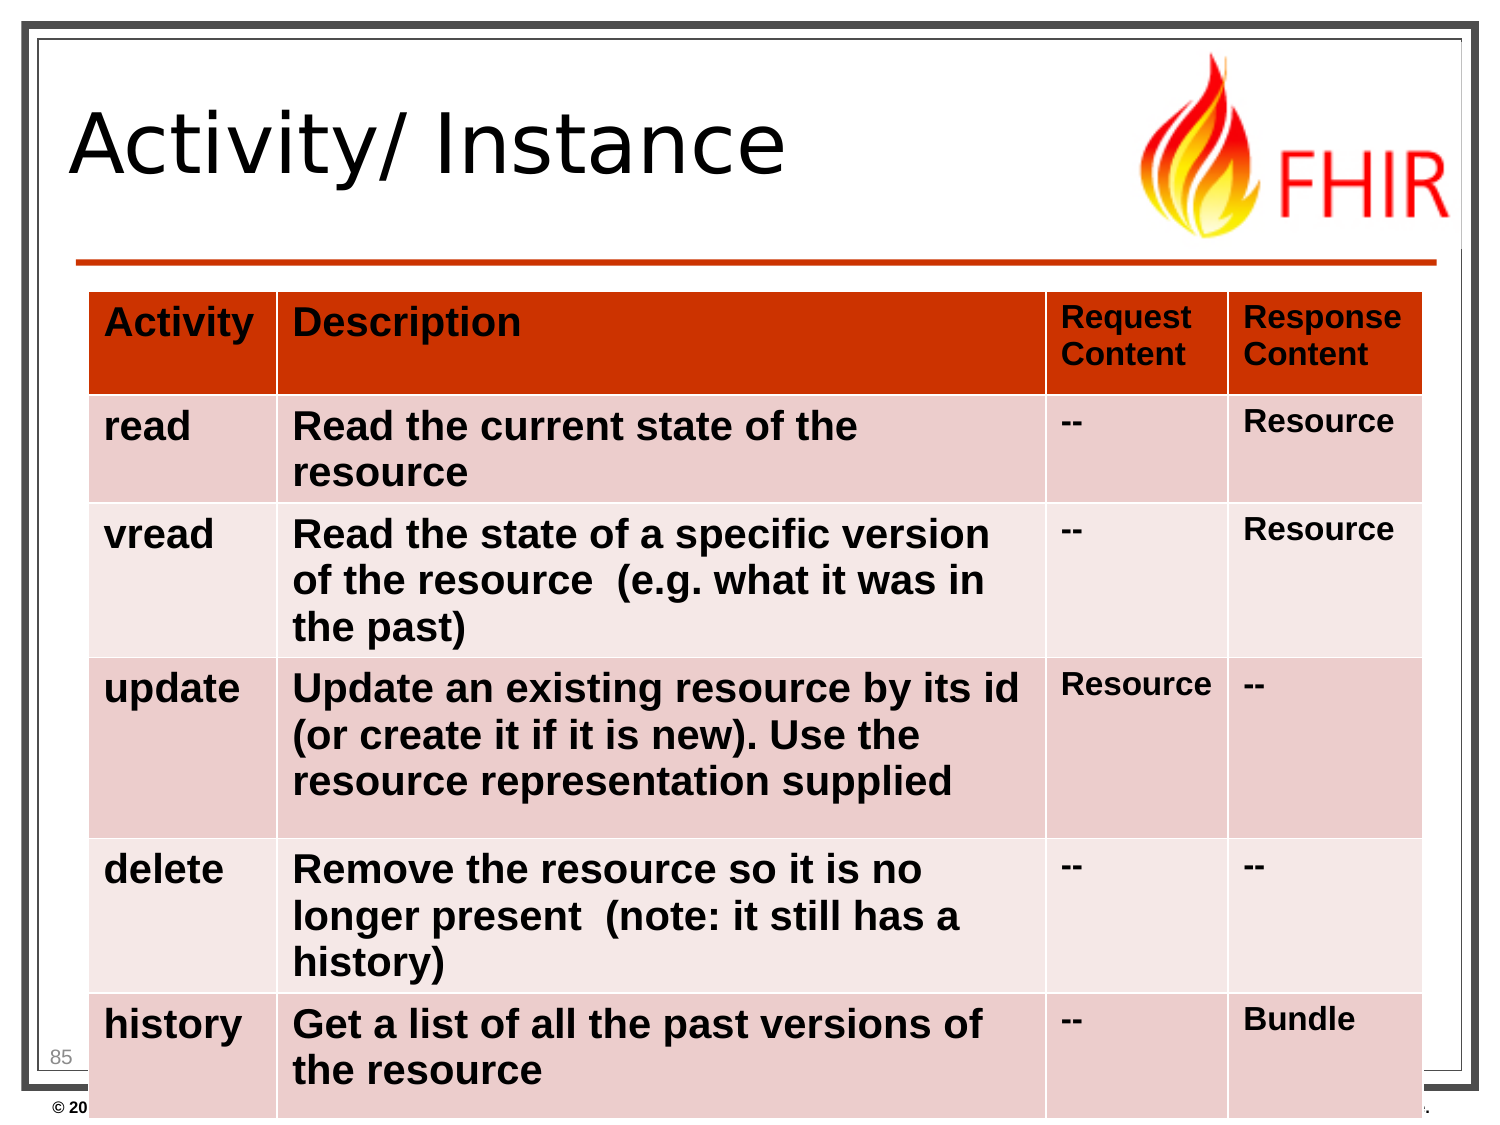

# Activity/ Instance
| Activity | Description | Request Content | Response Content |
| --- | --- | --- | --- |
| read | Read the current state of the resource | -- | Resource |
| vread | Read the state of a specific version of the resource (e.g. what it was in the past) | -- | Resource |
| update | Update an existing resource by its id (or create it if it is new). Use the resource representation supplied | Resource | -- |
| delete | Remove the resource so it is no longer present (note: it still has a history) | -- | -- |
| history | Get a list of all the past versions of the resource | -- | Bundle |
85